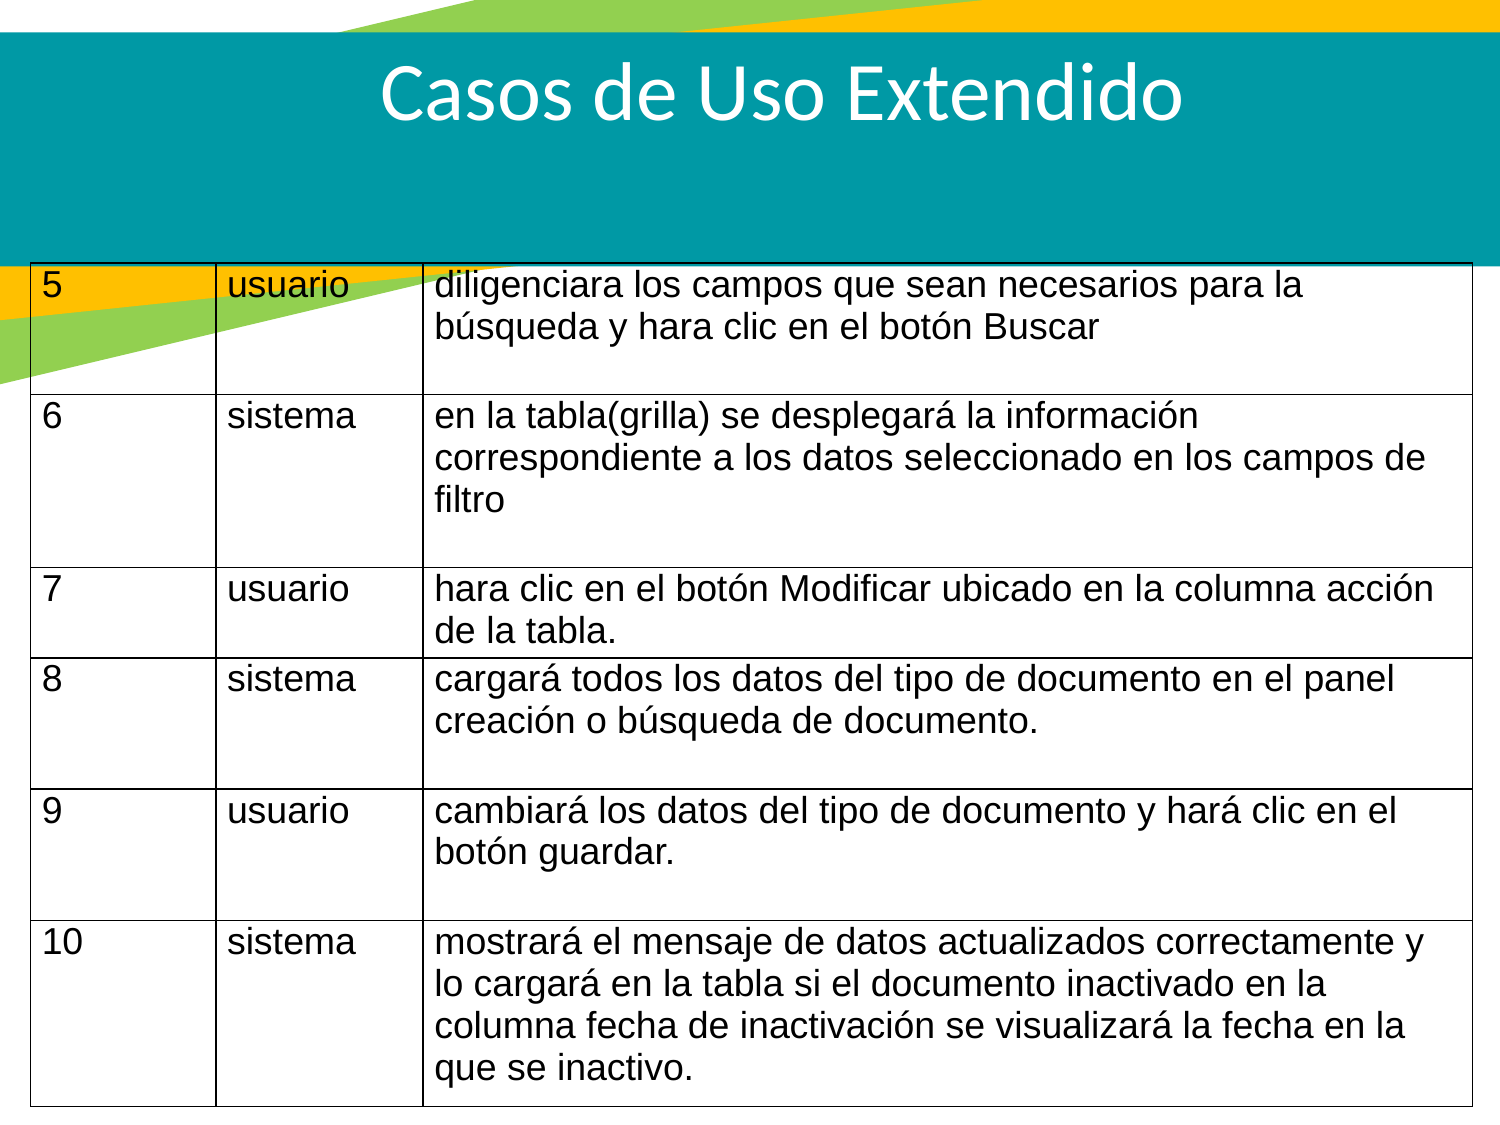

Casos de Uso Extendido​​​​​​​
| 5 | usuario | diligenciara los campos que sean necesarios para la búsqueda y hara clic en el botón Buscar |
| --- | --- | --- |
| 6 | sistema | en la tabla(grilla) se desplegará la información correspondiente a los datos seleccionado en los campos de filtro |
| 7 | usuario | hara clic en el botón Modificar ubicado en la columna acción de la tabla. |
| 8 | sistema | cargará todos los datos del tipo de documento en el panel creación o búsqueda de documento. |
| 9 | usuario | cambiará los datos del tipo de documento y hará clic en el botón guardar. |
| 10 | sistema | mostrará el mensaje de datos actualizados correctamente y lo cargará en la tabla si el documento inactivado en la columna fecha de inactivación se visualizará la fecha en la que se inactivo. |